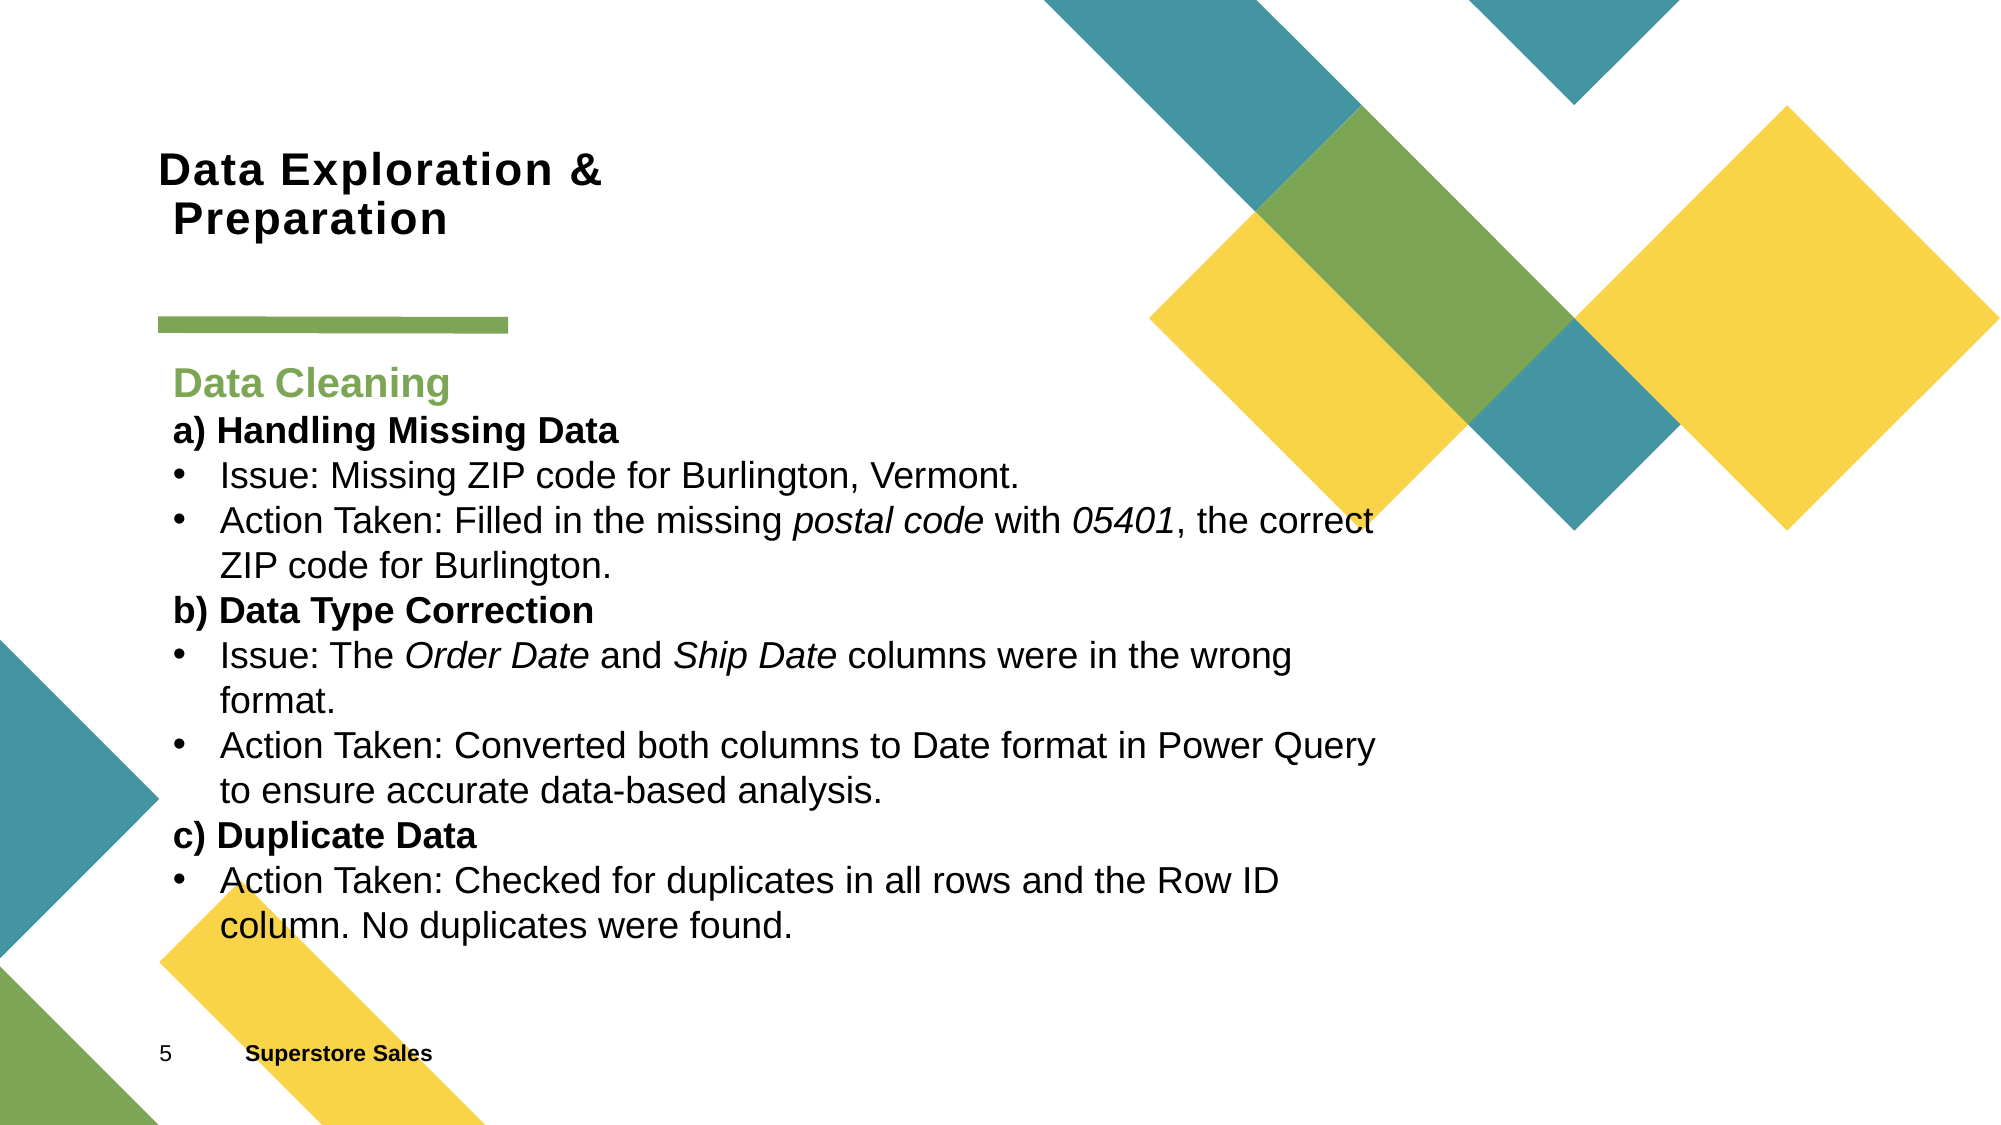

# Data Exploration & Preparation
Data Cleaning
a) Handling Missing Data
Issue: Missing ZIP code for Burlington, Vermont.
Action Taken: Filled in the missing postal code with 05401, the correct ZIP code for Burlington.
b) Data Type Correction
Issue: The Order Date and Ship Date columns were in the wrong format.
Action Taken: Converted both columns to Date format in Power Query to ensure accurate data-based analysis.
c) Duplicate Data
Action Taken: Checked for duplicates in all rows and the Row ID column. No duplicates were found.

5
Superstore Sales